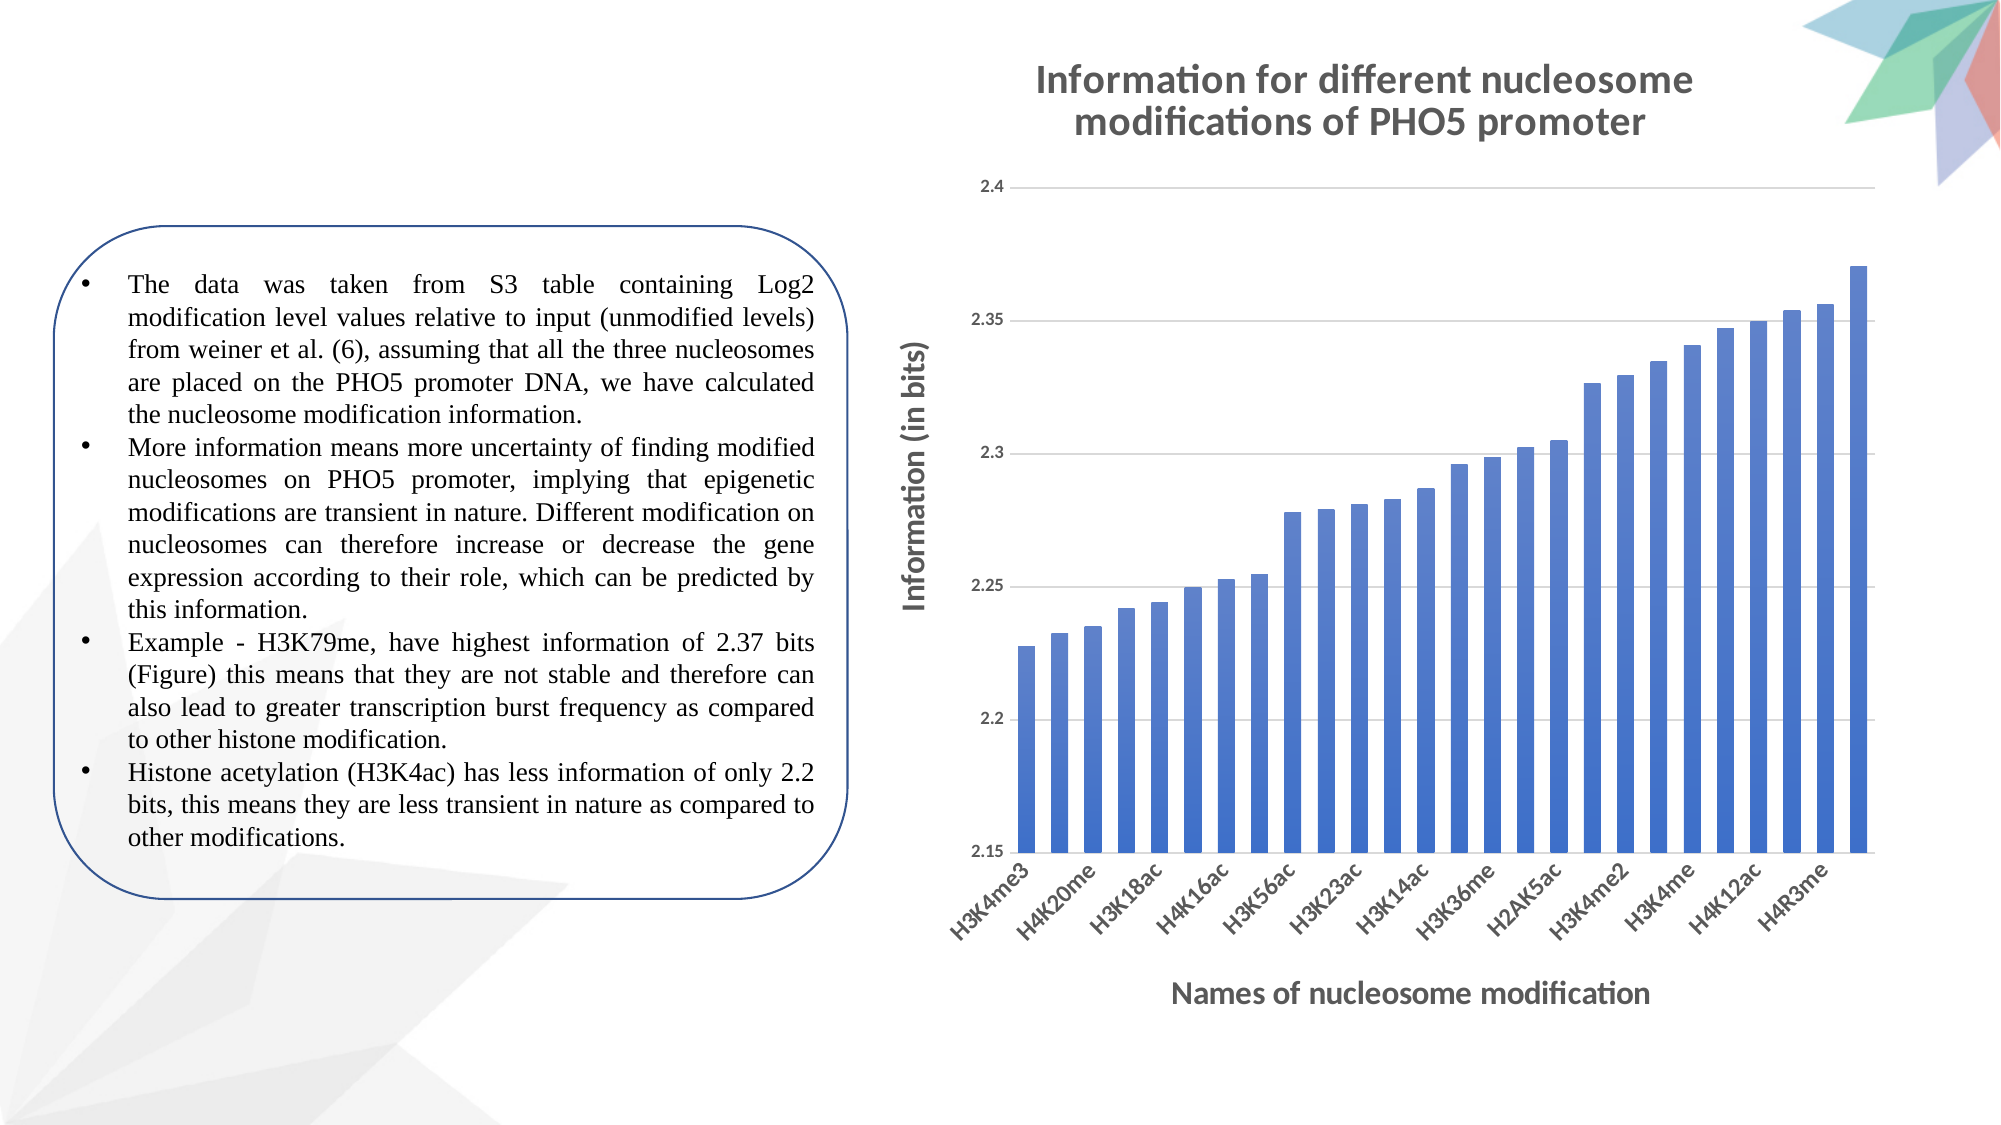

### Chart: Information for different nucleosome modifications of PHO5 promoter

| Category | Information (in bits) |
|---|---|
| H3K4me3 | 2.22745702968522 |
| H3K4ac | 2.23245335178144 |
| H4K20me | 2.23525169645548 |
| H2AS129ph | 2.24181502130821 |
| H3K18ac | 2.24426251249989 |
| Htz1 | 2.24982861847076 |
| H4K16ac | 2.25298457441692 |
| H3K9ac | 2.25469211103877 |
| H3K56ac | 2.27788672920224 |
| H4R3me2s | 2.27905428201893 |
| H3K23ac | 2.28112128066109 |
| H3S10ph | 2.28292472596385 |
| H3K14ac | 2.28721272094083 |
| H4K8ac | 2.2960551845635 |
| H3K36me | 2.29870872462678 |
| H3K27ac | 2.30231572650984 |
| H2AK5ac | 2.30528176788195 |
| H3K79me3 | 2.32645830650876 |
| H3K4me2 | 2.32970907459633 |
| H3K36me2 | 2.33491602393385 |
| H3K4me | 2.3408690597952 |
| H3K36me3 | 2.34710584081315 |
| H4K12ac | 2.34970663628628 |
| H4K5ac | 2.35417233602104 |
| H4R3me | 2.35614222155832 |
| H3K79me | 2.37056856224353 |
The data was taken from S3 table containing Log2 modification level values relative to input (unmodified levels) from weiner et al. (6), assuming that all the three nucleosomes are placed on the PHO5 promoter DNA, we have calculated the nucleosome modification information.
More information means more uncertainty of finding modified nucleosomes on PHO5 promoter, implying that epigenetic modifications are transient in nature. Different modification on nucleosomes can therefore increase or decrease the gene expression according to their role, which can be predicted by this information.
Example - H3K79me, have highest information of 2.37 bits (Figure) this means that they are not stable and therefore can also lead to greater transcription burst frequency as compared to other histone modification.
Histone acetylation (H3K4ac) has less information of only 2.2 bits, this means they are less transient in nature as compared to other modifications.